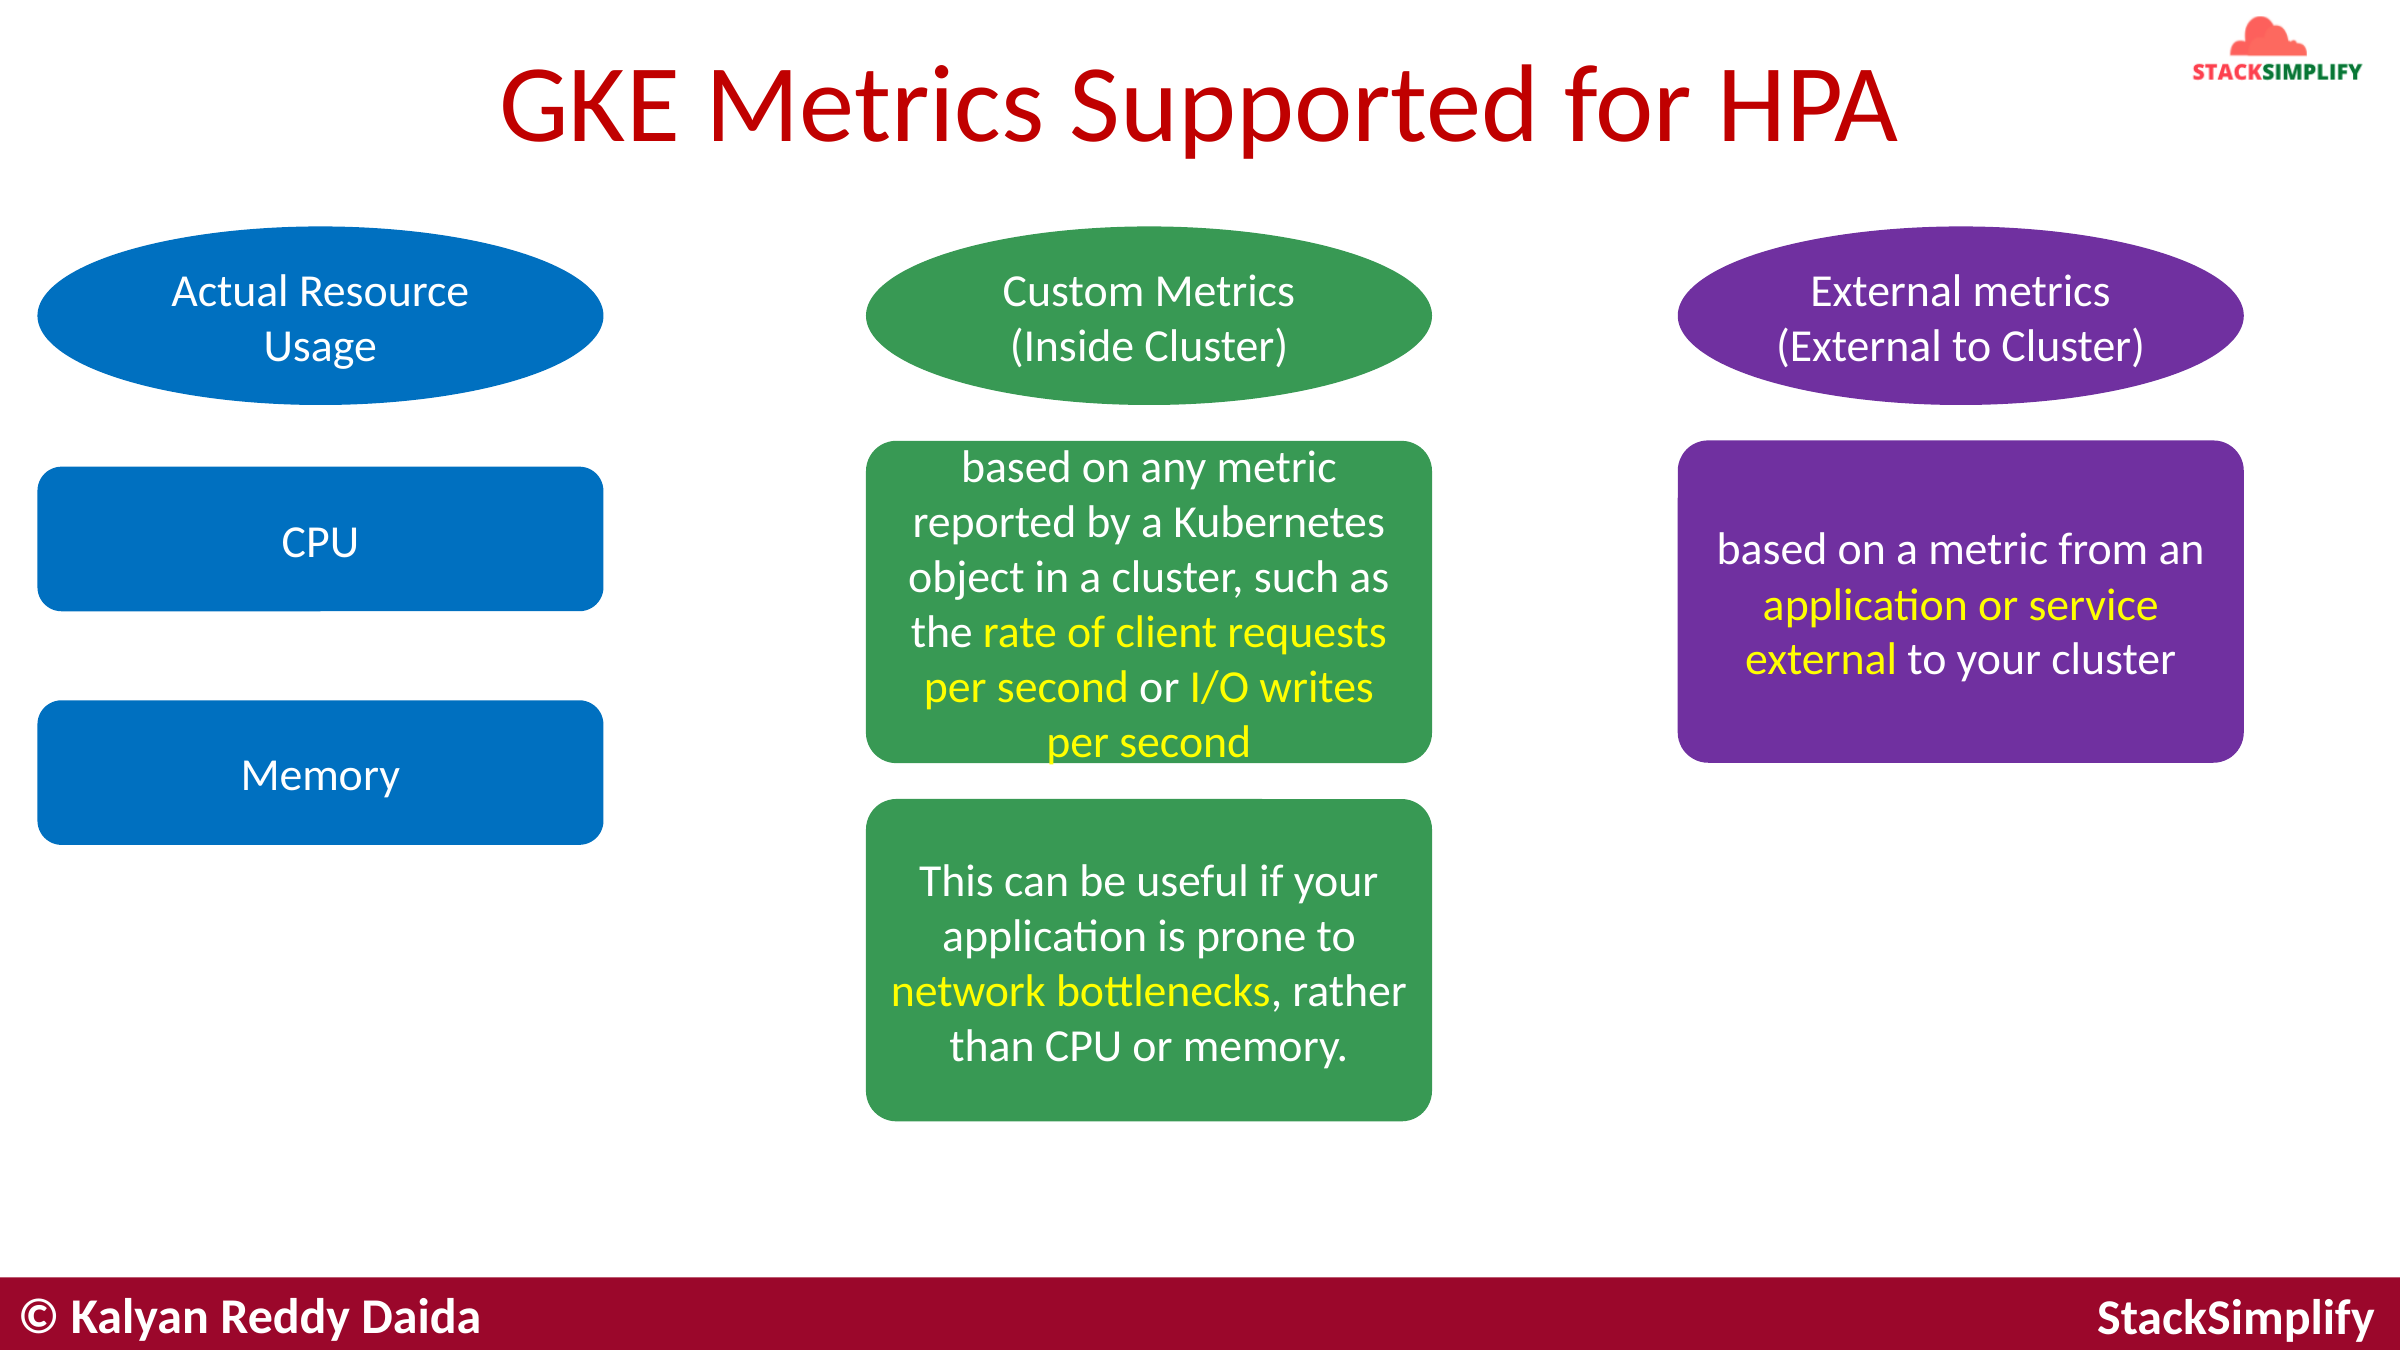

# GKE Metrics Supported for HPA
External metrics
(External to Cluster)
Actual Resource Usage
Custom Metrics
(Inside Cluster)
based on a metric from an application or service external to your cluster
based on any metric reported by a Kubernetes object in a cluster, such as the rate of client requests per second or I/O writes per second
CPU
Memory
This can be useful if your application is prone to network bottlenecks, rather than CPU or memory.
© Kalyan Reddy Daida